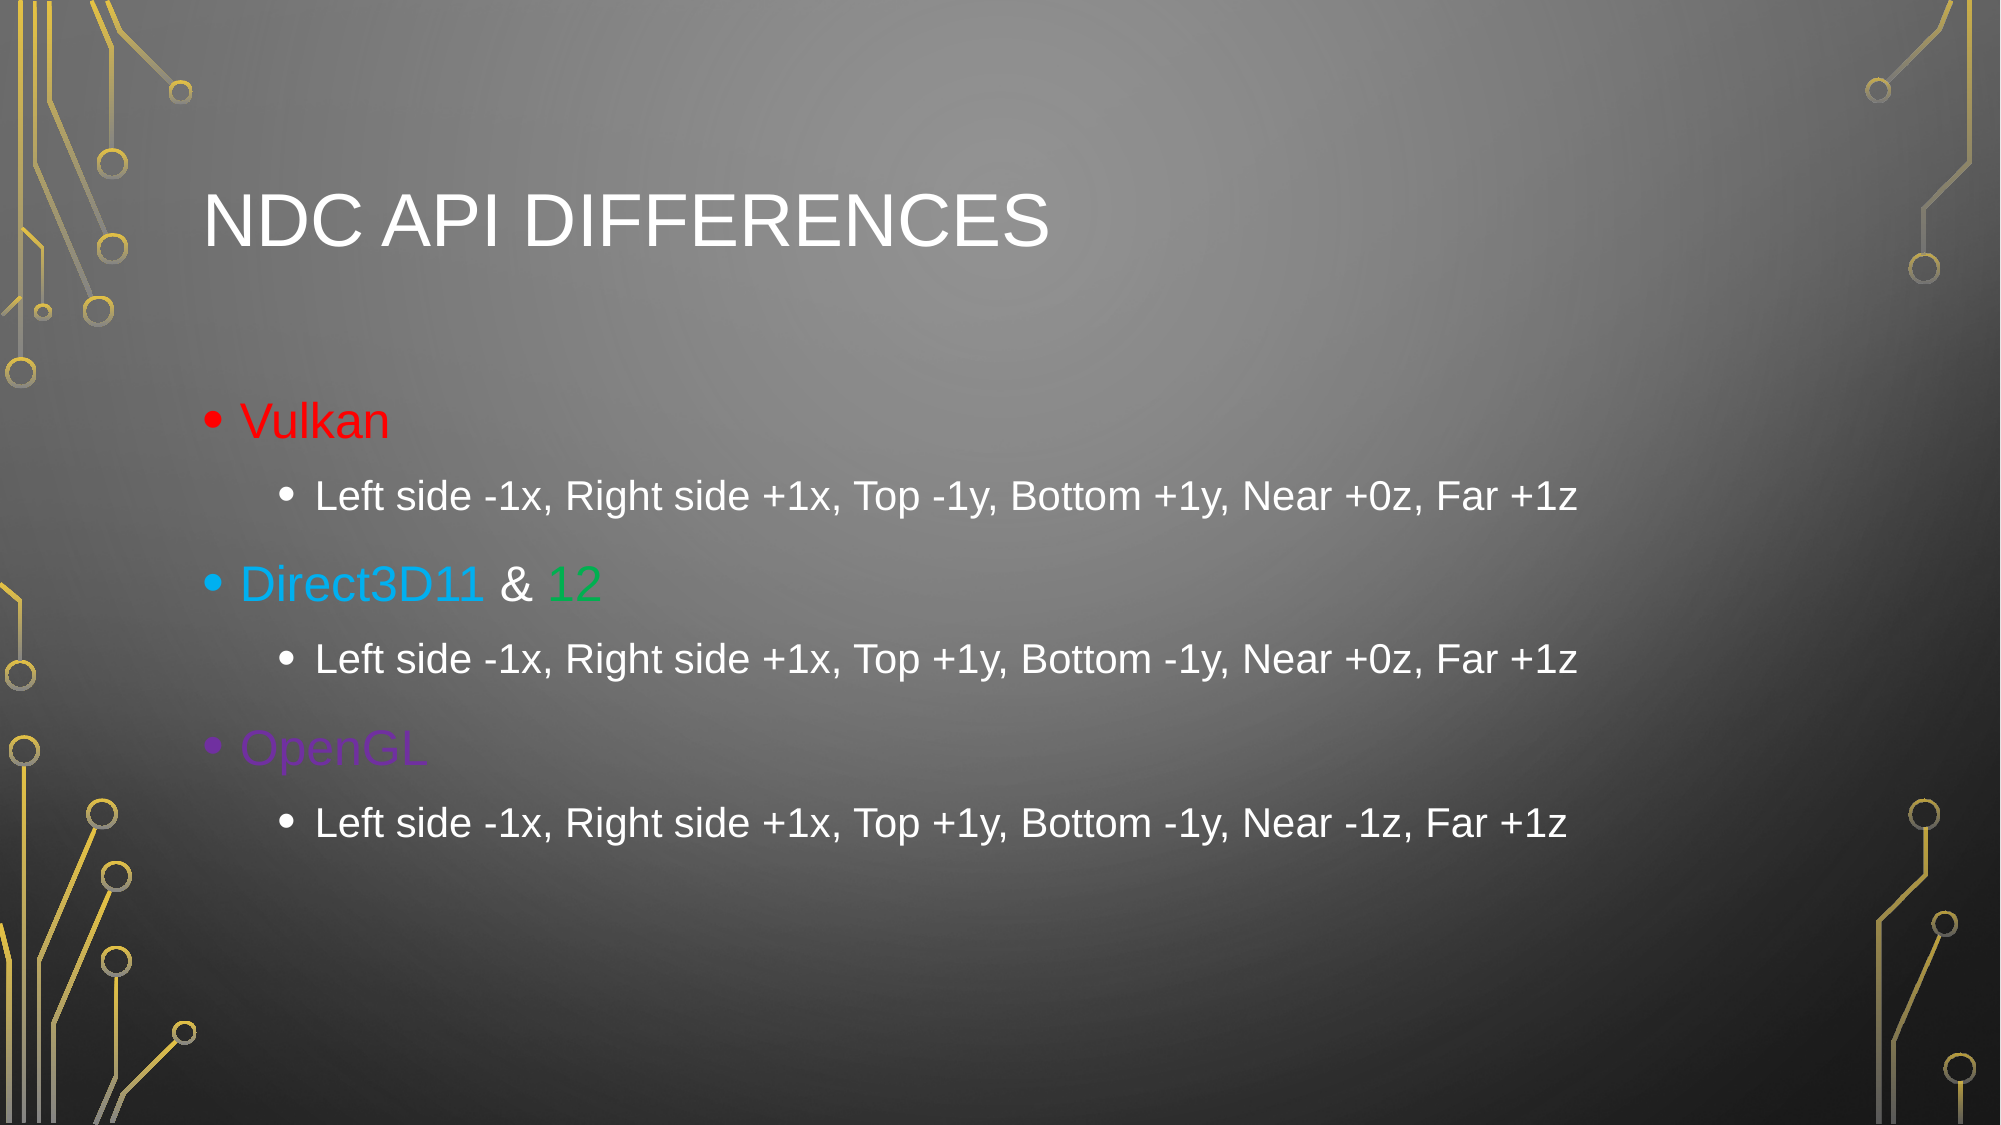

# NDC API DIFFERENCES
Vulkan
Left side -1x, Right side +1x, Top -1y, Bottom +1y, Near +0z, Far +1z
Direct3D11 & 12
Left side -1x, Right side +1x, Top +1y, Bottom -1y, Near +0z, Far +1z
OpenGL
Left side -1x, Right side +1x, Top +1y, Bottom -1y, Near -1z, Far +1z